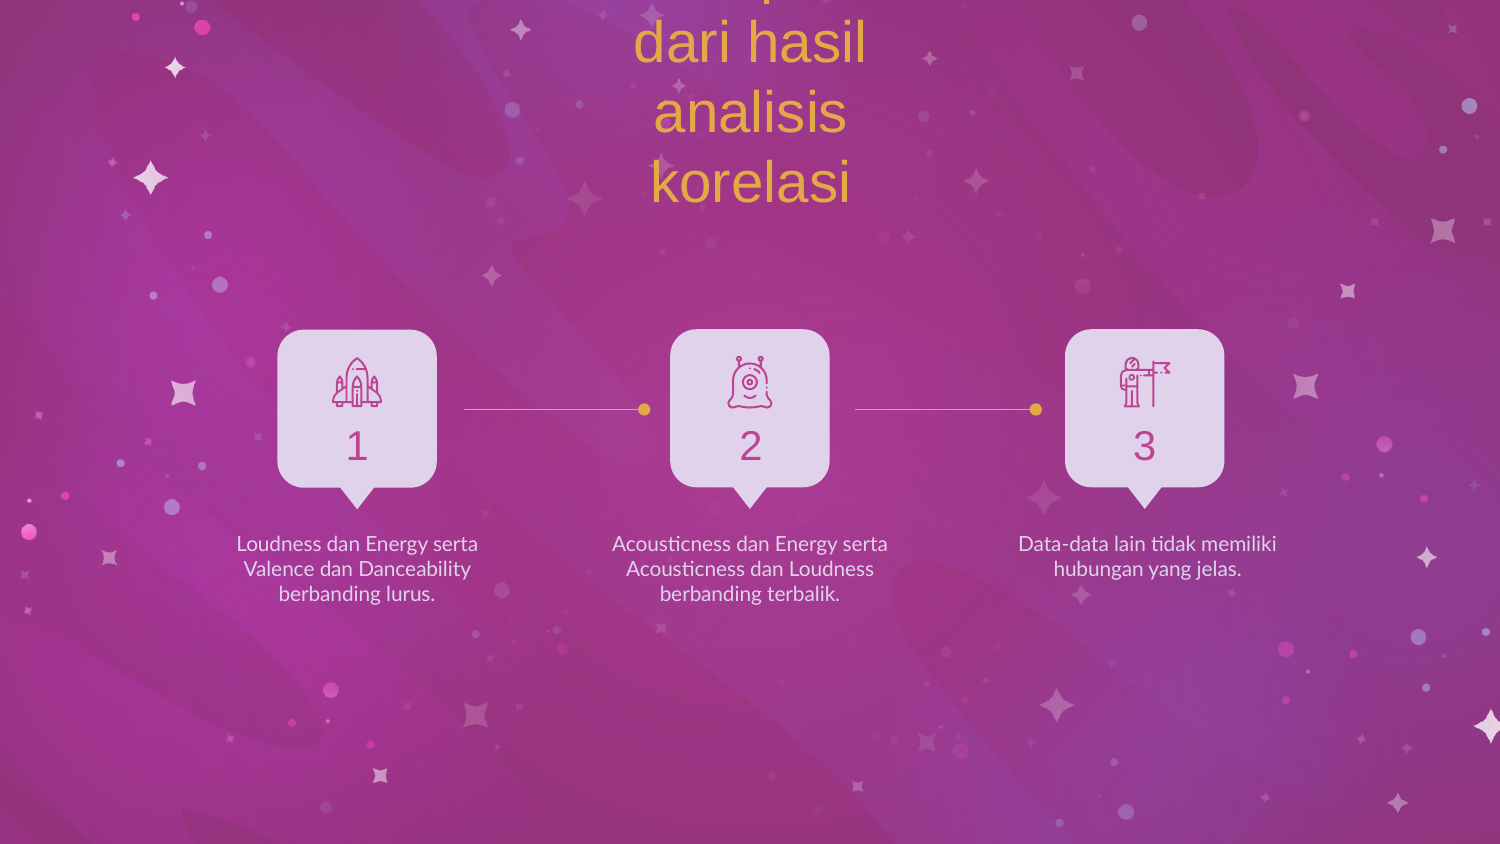

Kesimpulan dari hasil analisis korelasi

# 1
2
3
Loudness dan Energy serta Valence dan Danceability berbanding lurus.
Acousticness dan Energy serta Acousticness dan Loudness berbanding terbalik.
Data-data lain tidak memiliki hubungan yang jelas.